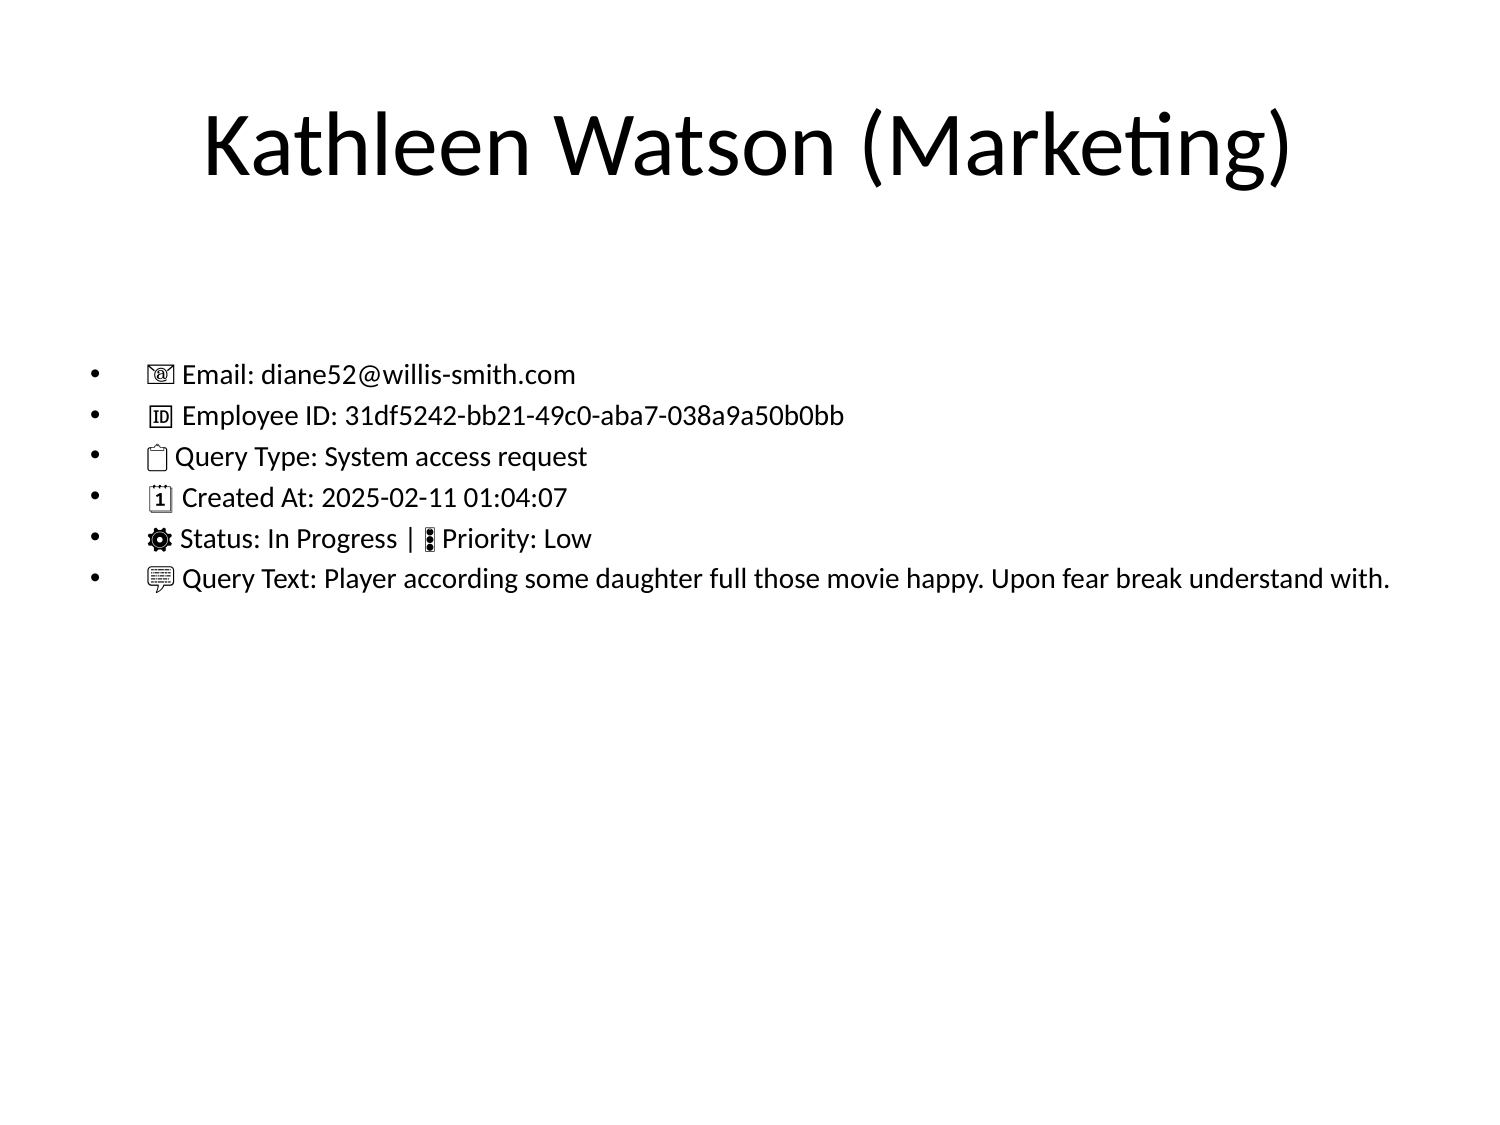

# Kathleen Watson (Marketing)

📧 Email: diane52@willis-smith.com
🆔 Employee ID: 31df5242-bb21-49c0-aba7-038a9a50b0bb
📋 Query Type: System access request
🗓 Created At: 2025-02-11 01:04:07
⚙ Status: In Progress | 🚦 Priority: Low
💬 Query Text: Player according some daughter full those movie happy. Upon fear break understand with.